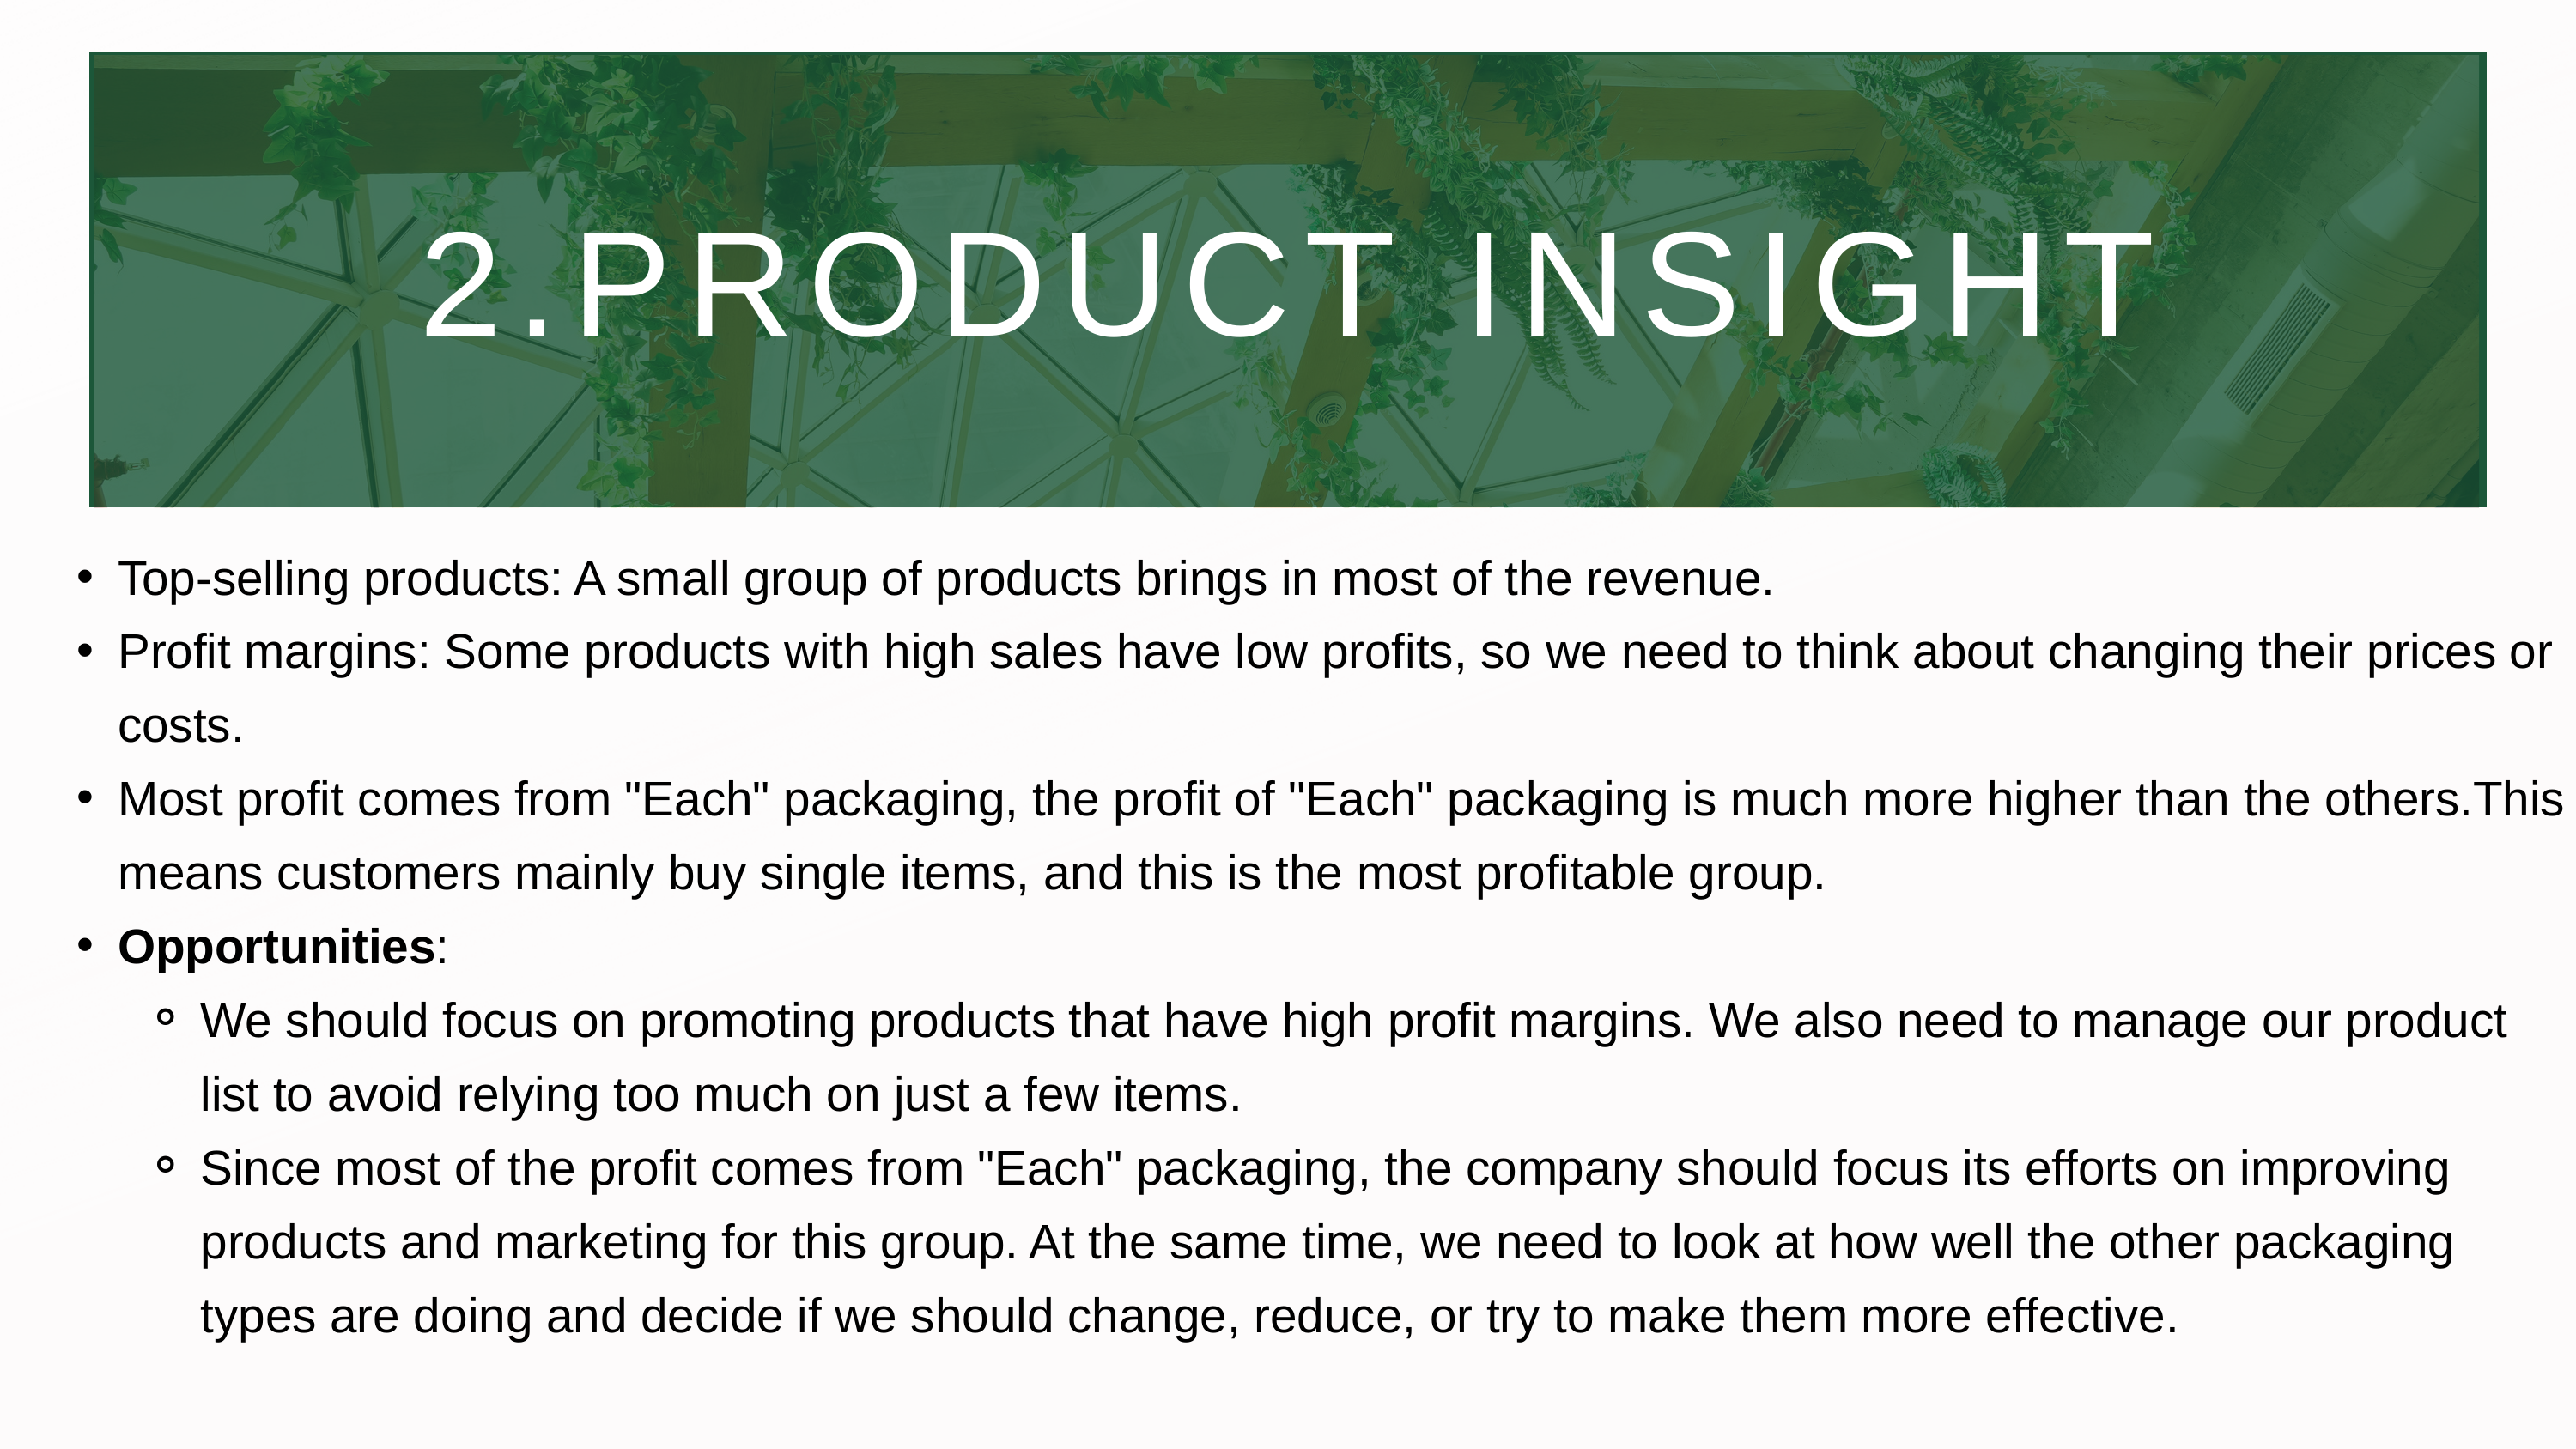

2.PRODUCT INSIGHT
Top-selling products: A small group of products brings in most of the revenue.
Profit margins: Some products with high sales have low profits, so we need to think about changing their prices or costs.
Most profit comes from "Each" packaging, the profit of "Each" packaging is much more higher than the others.This means customers mainly buy single items, and this is the most profitable group.
Opportunities:
We should focus on promoting products that have high profit margins. We also need to manage our product list to avoid relying too much on just a few items.
Since most of the profit comes from "Each" packaging, the company should focus its efforts on improving products and marketing for this group. At the same time, we need to look at how well the other packaging types are doing and decide if we should change, reduce, or try to make them more effective.